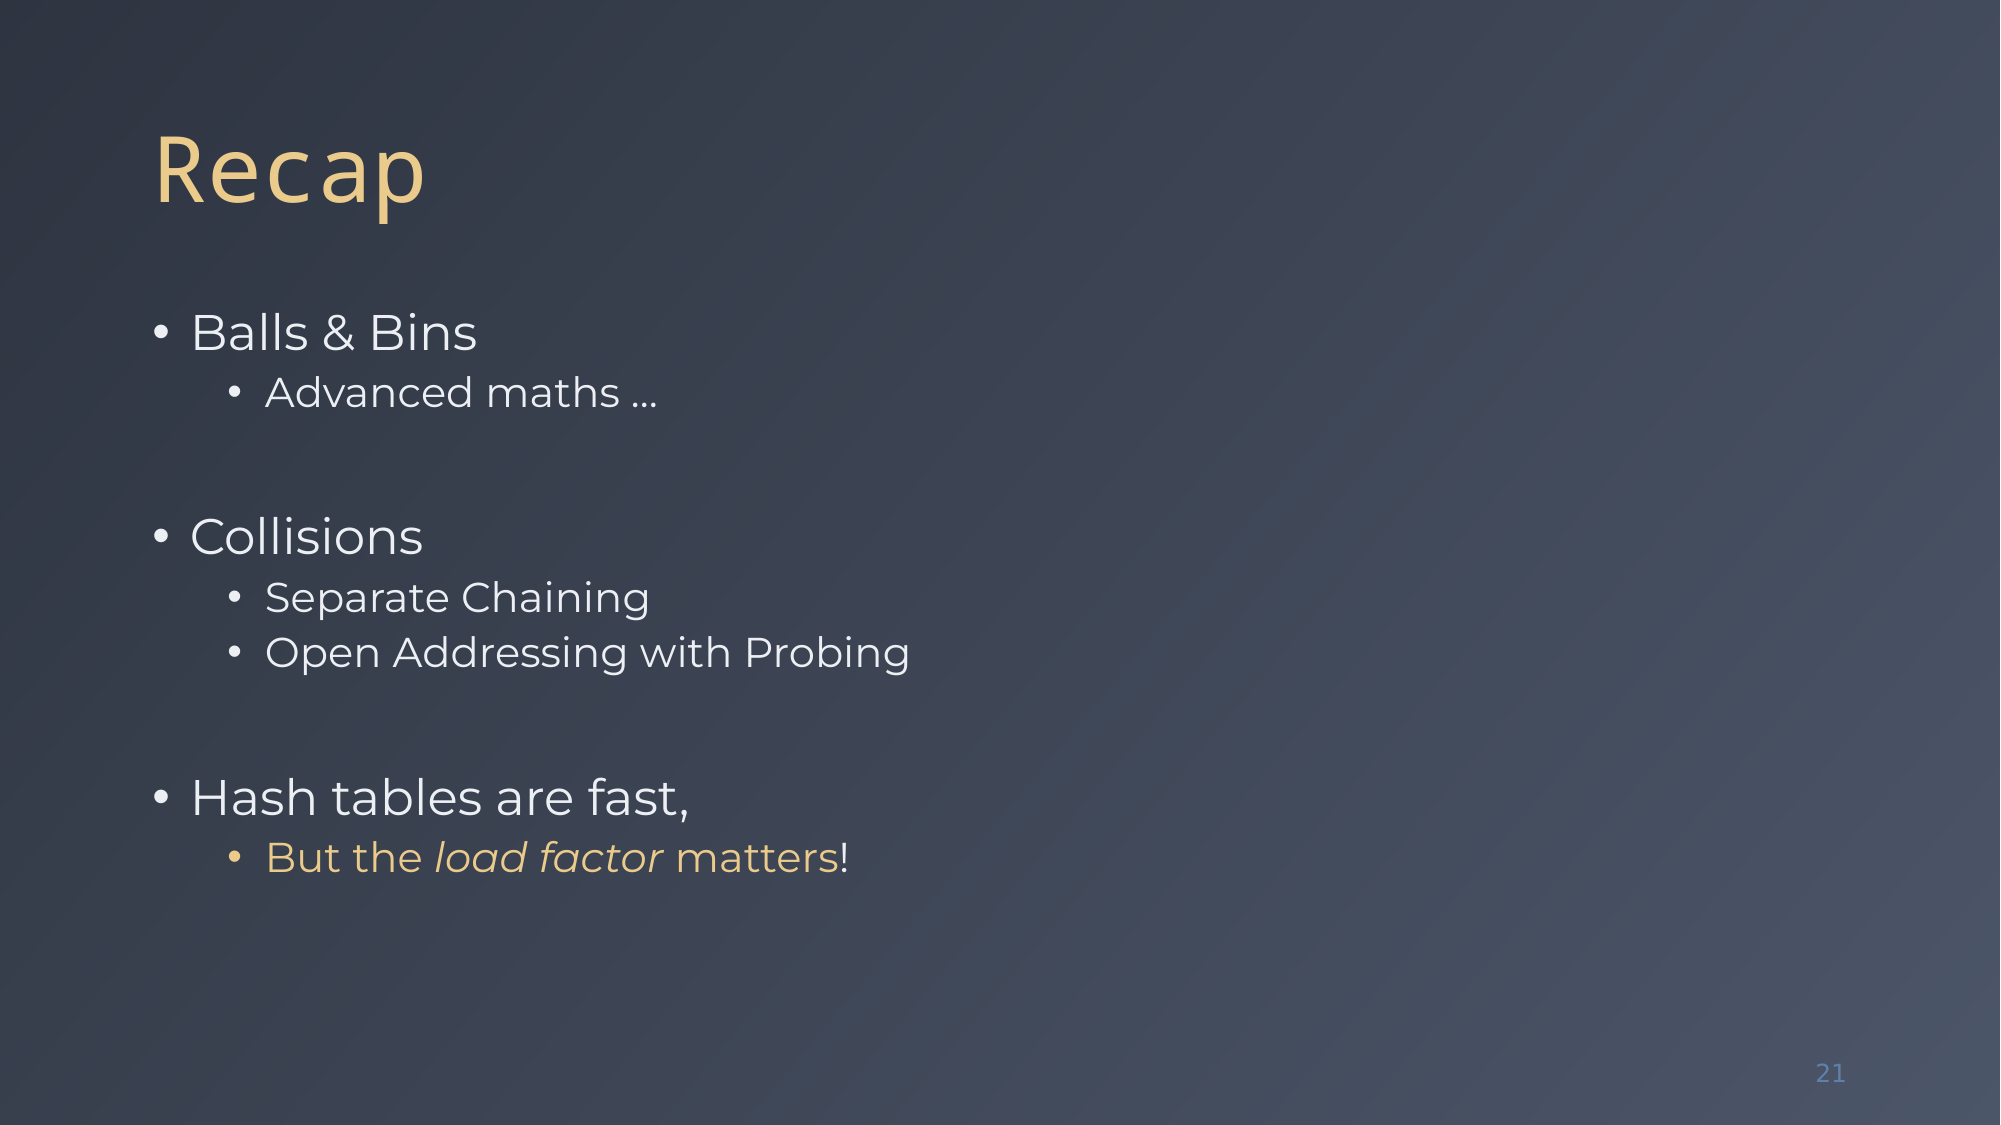

# Recap
Balls & Bins
Advanced maths …

Collisions
Separate Chaining
Open Addressing with Probing

Hash tables are fast,
But the load factor matters!
21